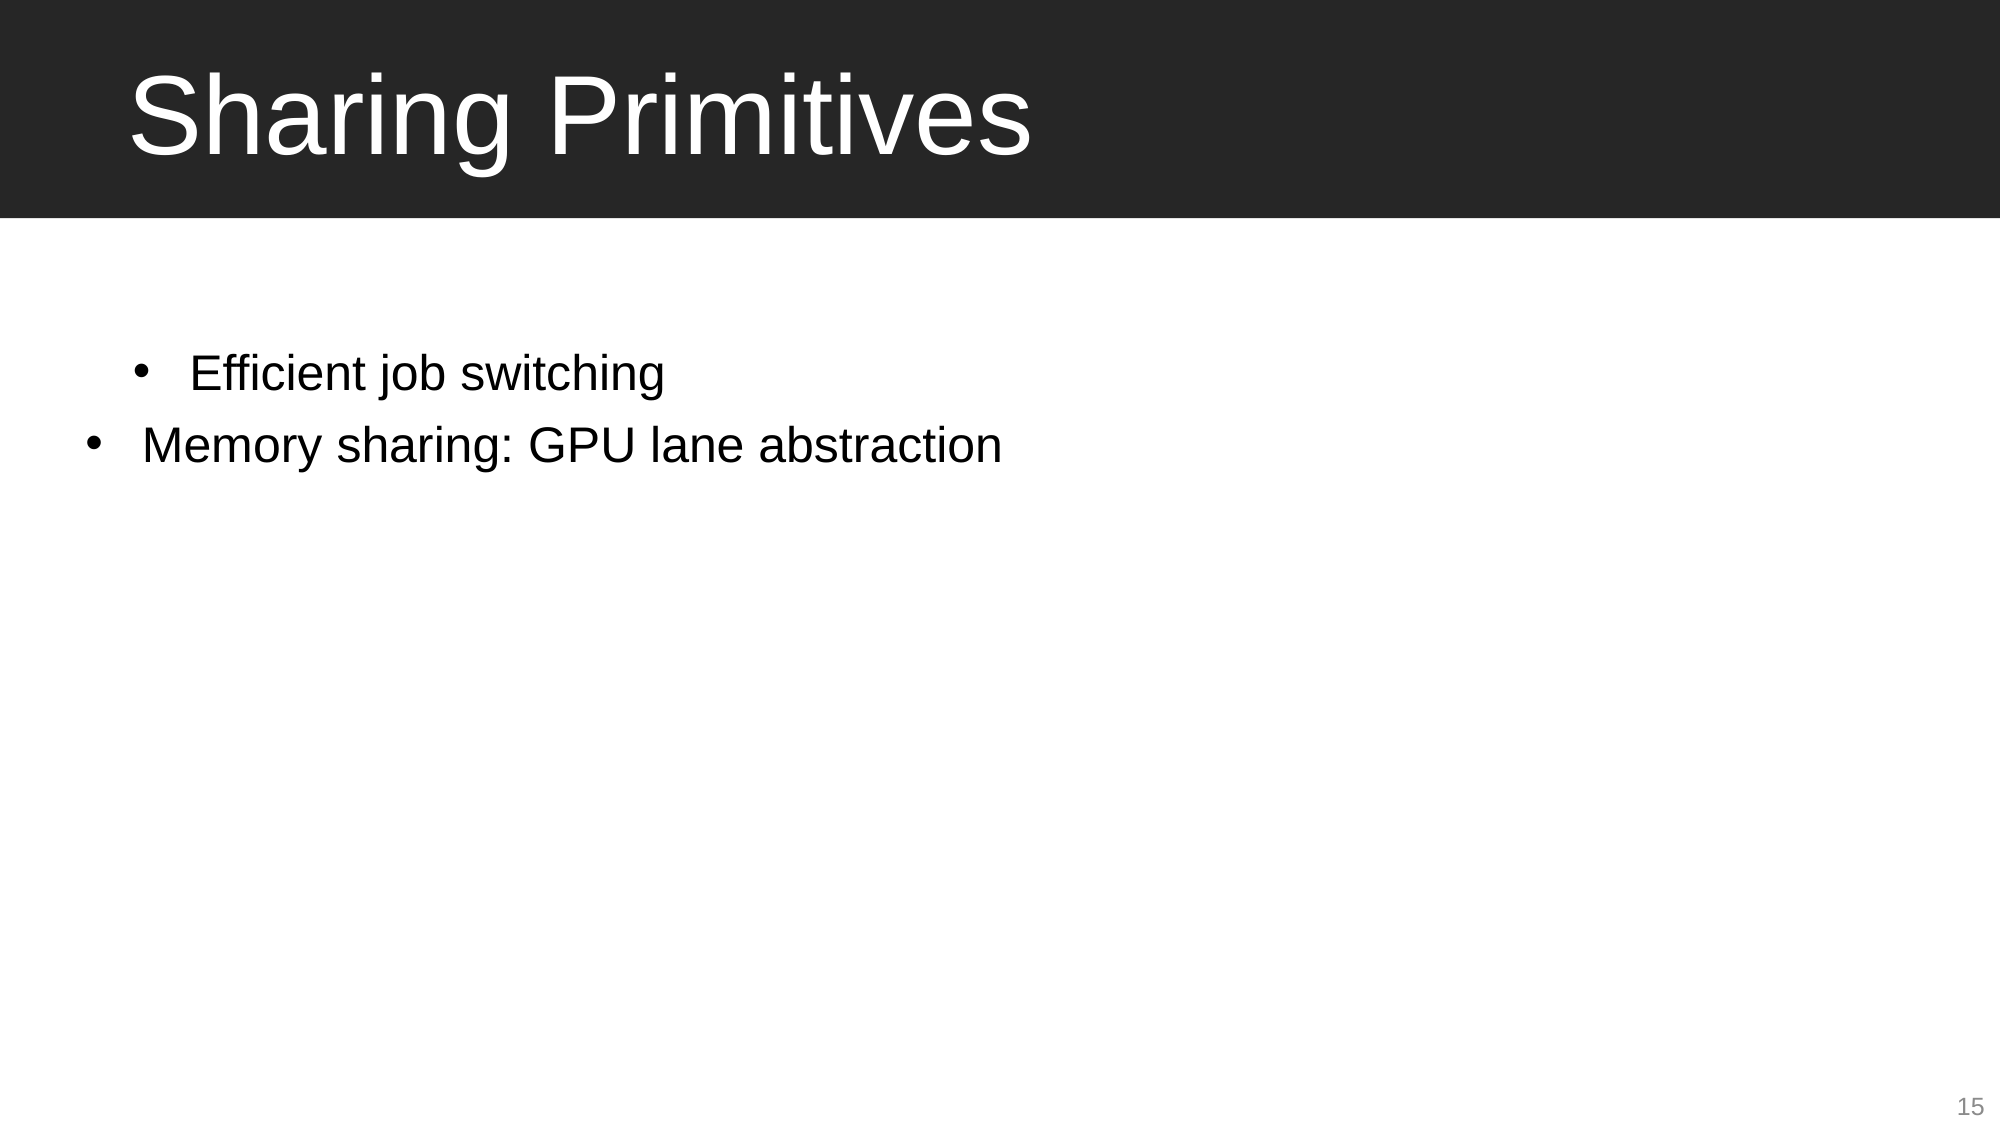

# Sharing Primitives
Efficient job switching
Memory sharing: GPU lane abstraction
Memory sharing: GPU lane abstraction
Deep Learning Frameworks
15